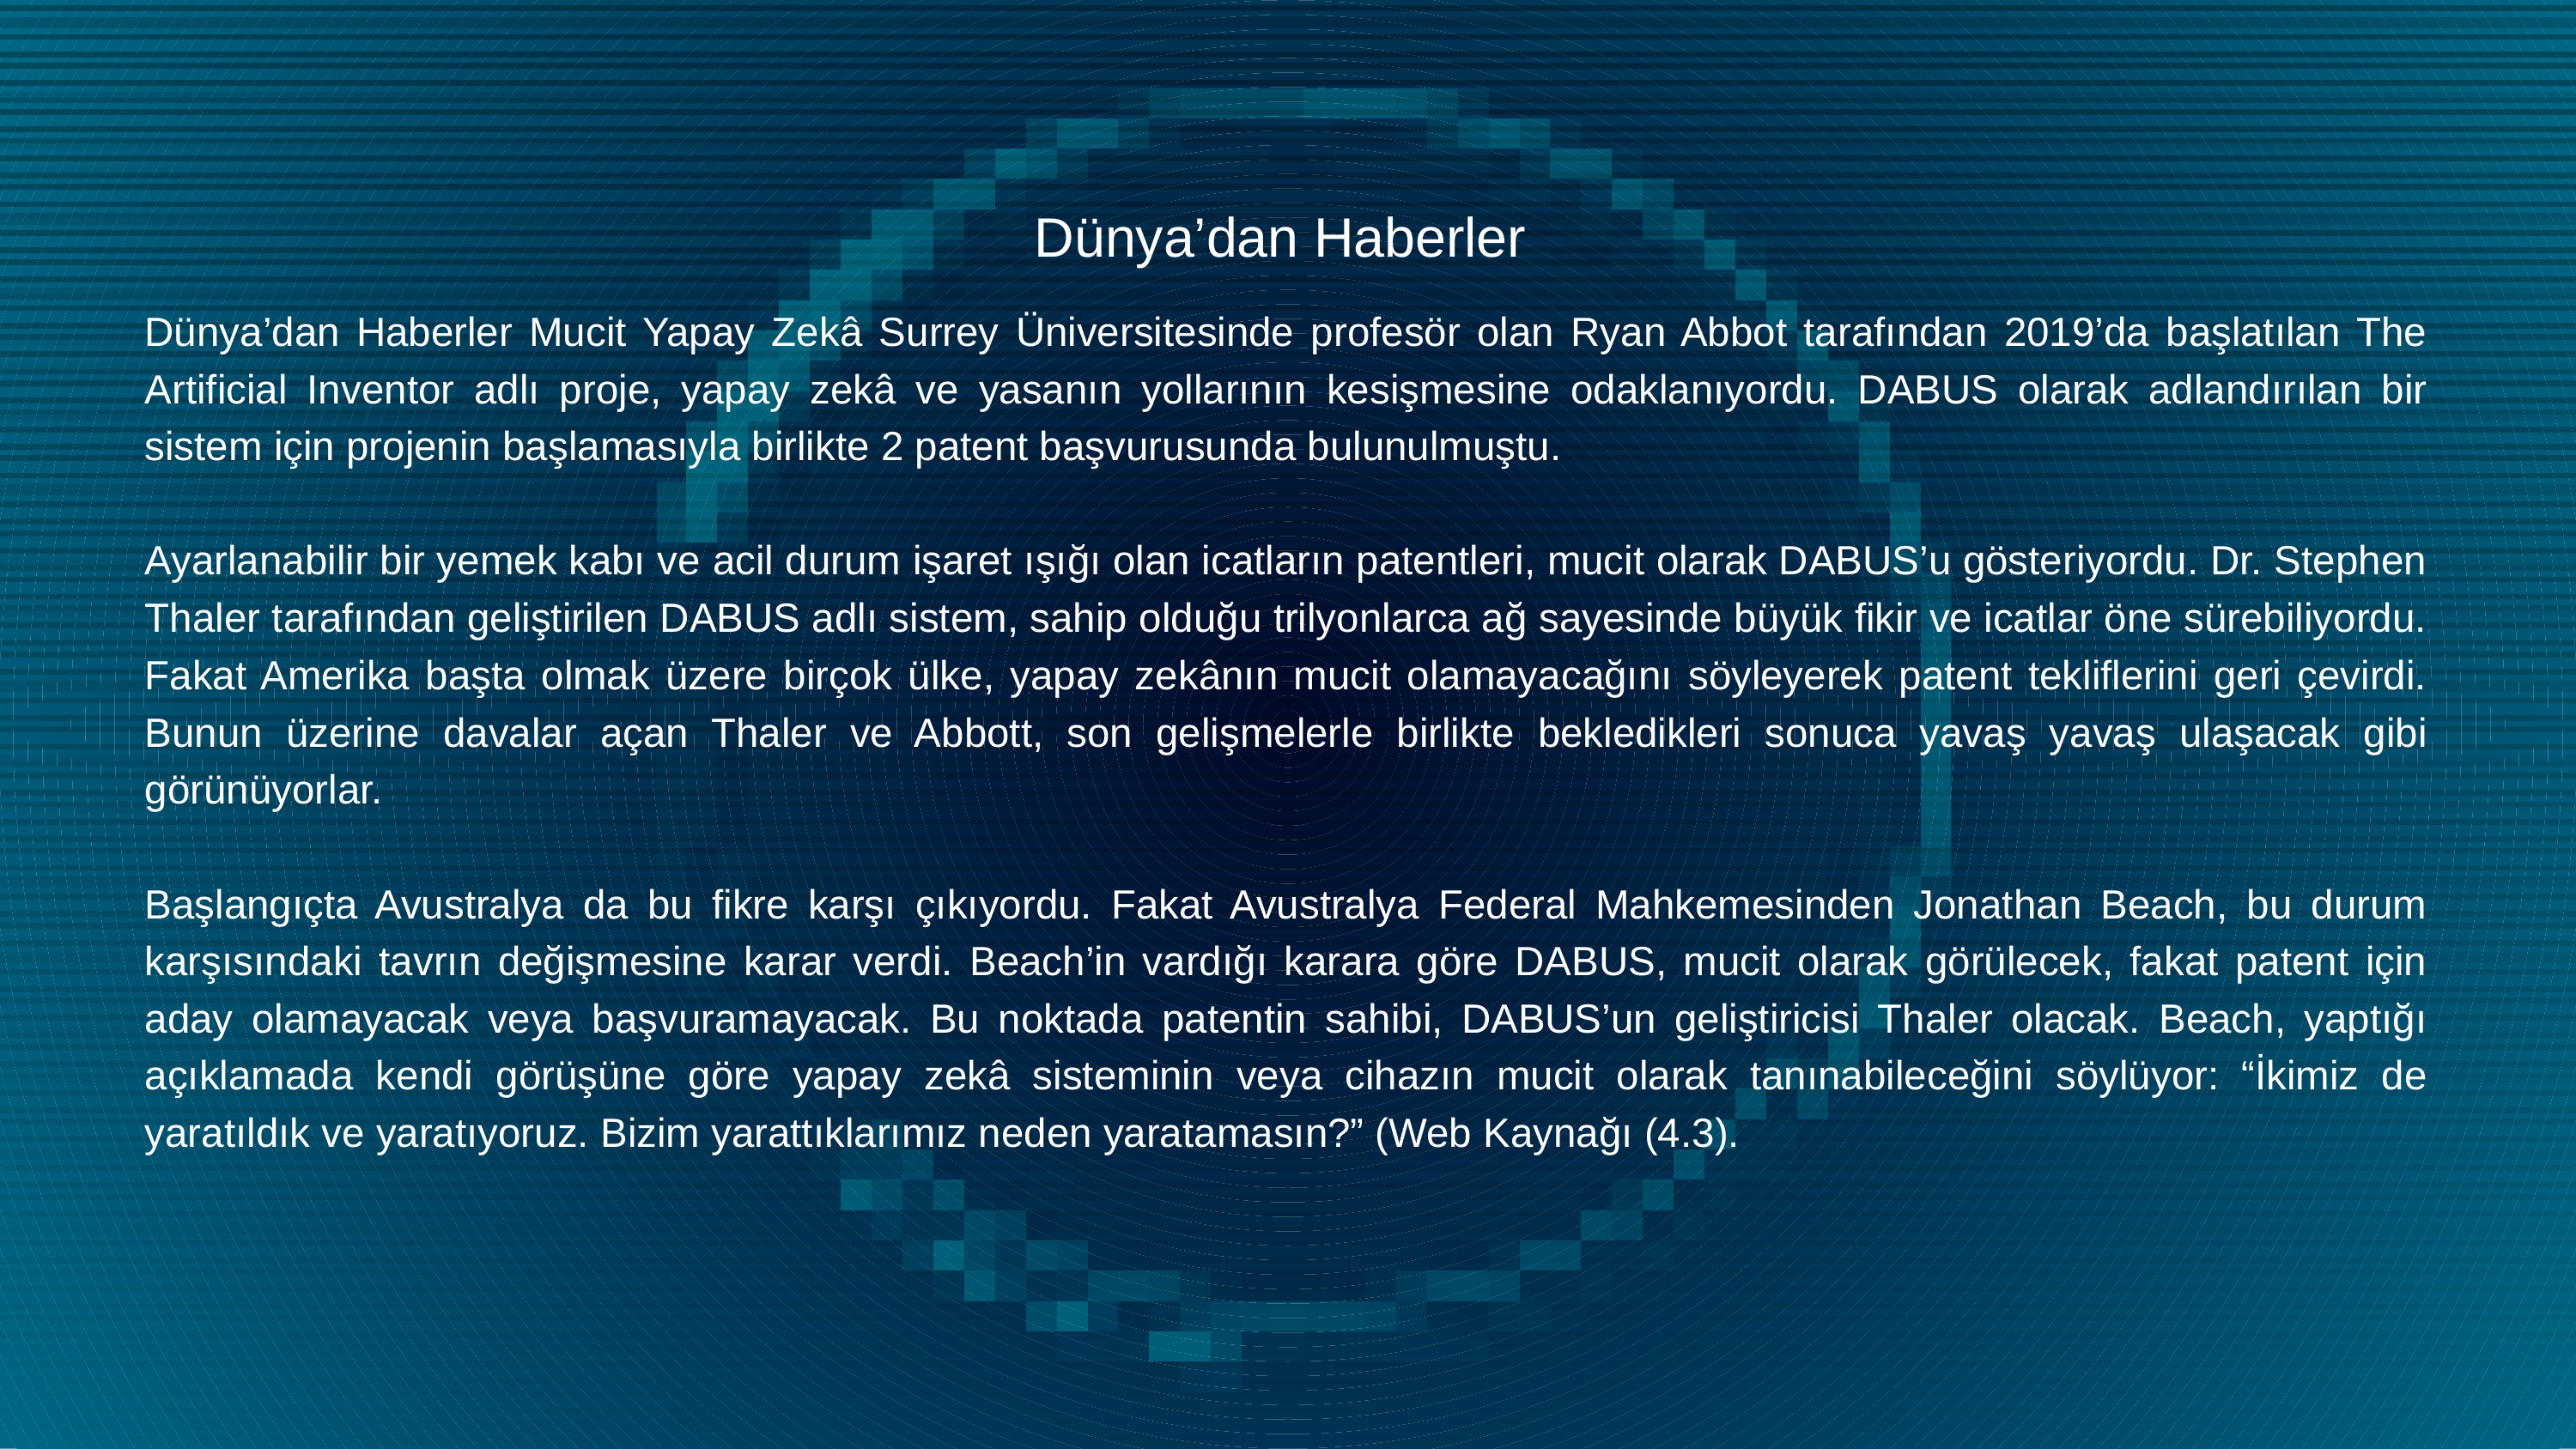

Dünya’dan Haberler
Dünya’dan Haberler Mucit Yapay Zekâ Surrey Üniversitesinde profesör olan Ryan Abbot tarafından 2019’da başlatılan The Artificial Inventor adlı proje, yapay zekâ ve yasanın yollarının kesişmesine odaklanıyordu. DABUS olarak adlandırılan bir sistem için projenin başlamasıyla birlikte 2 patent başvurusunda bulunulmuştu.

Ayarlanabilir bir yemek kabı ve acil durum işaret ışığı olan icatların patentleri, mucit olarak DABUS’u gösteriyordu. Dr. Stephen Thaler tarafından geliştirilen DABUS adlı sistem, sahip olduğu trilyonlarca ağ sayesinde büyük fikir ve icatlar öne sürebiliyordu. Fakat Amerika başta olmak üzere birçok ülke, yapay zekânın mucit olamayacağını söyleyerek patent tekliflerini geri çevirdi. Bunun üzerine davalar açan Thaler ve Abbott, son gelişmelerle birlikte bekledikleri sonuca yavaş yavaş ulaşacak gibi görünüyorlar.

Başlangıçta Avustralya da bu fikre karşı çıkıyordu. Fakat Avustralya Federal Mahkemesinden Jonathan Beach, bu durum karşısındaki tavrın değişmesine karar verdi. Beach’in vardığı karara göre DABUS, mucit olarak görülecek, fakat patent için aday olamayacak veya başvuramayacak. Bu noktada patentin sahibi, DABUS’un geliştiricisi Thaler olacak. Beach, yaptığı açıklamada kendi görüşüne göre yapay zekâ sisteminin veya cihazın mucit olarak tanınabileceğini söylüyor: “İkimiz de yaratıldık ve yaratıyoruz. Bizim yarattıklarımız neden yaratamasın?” (Web Kaynağı (4.3).